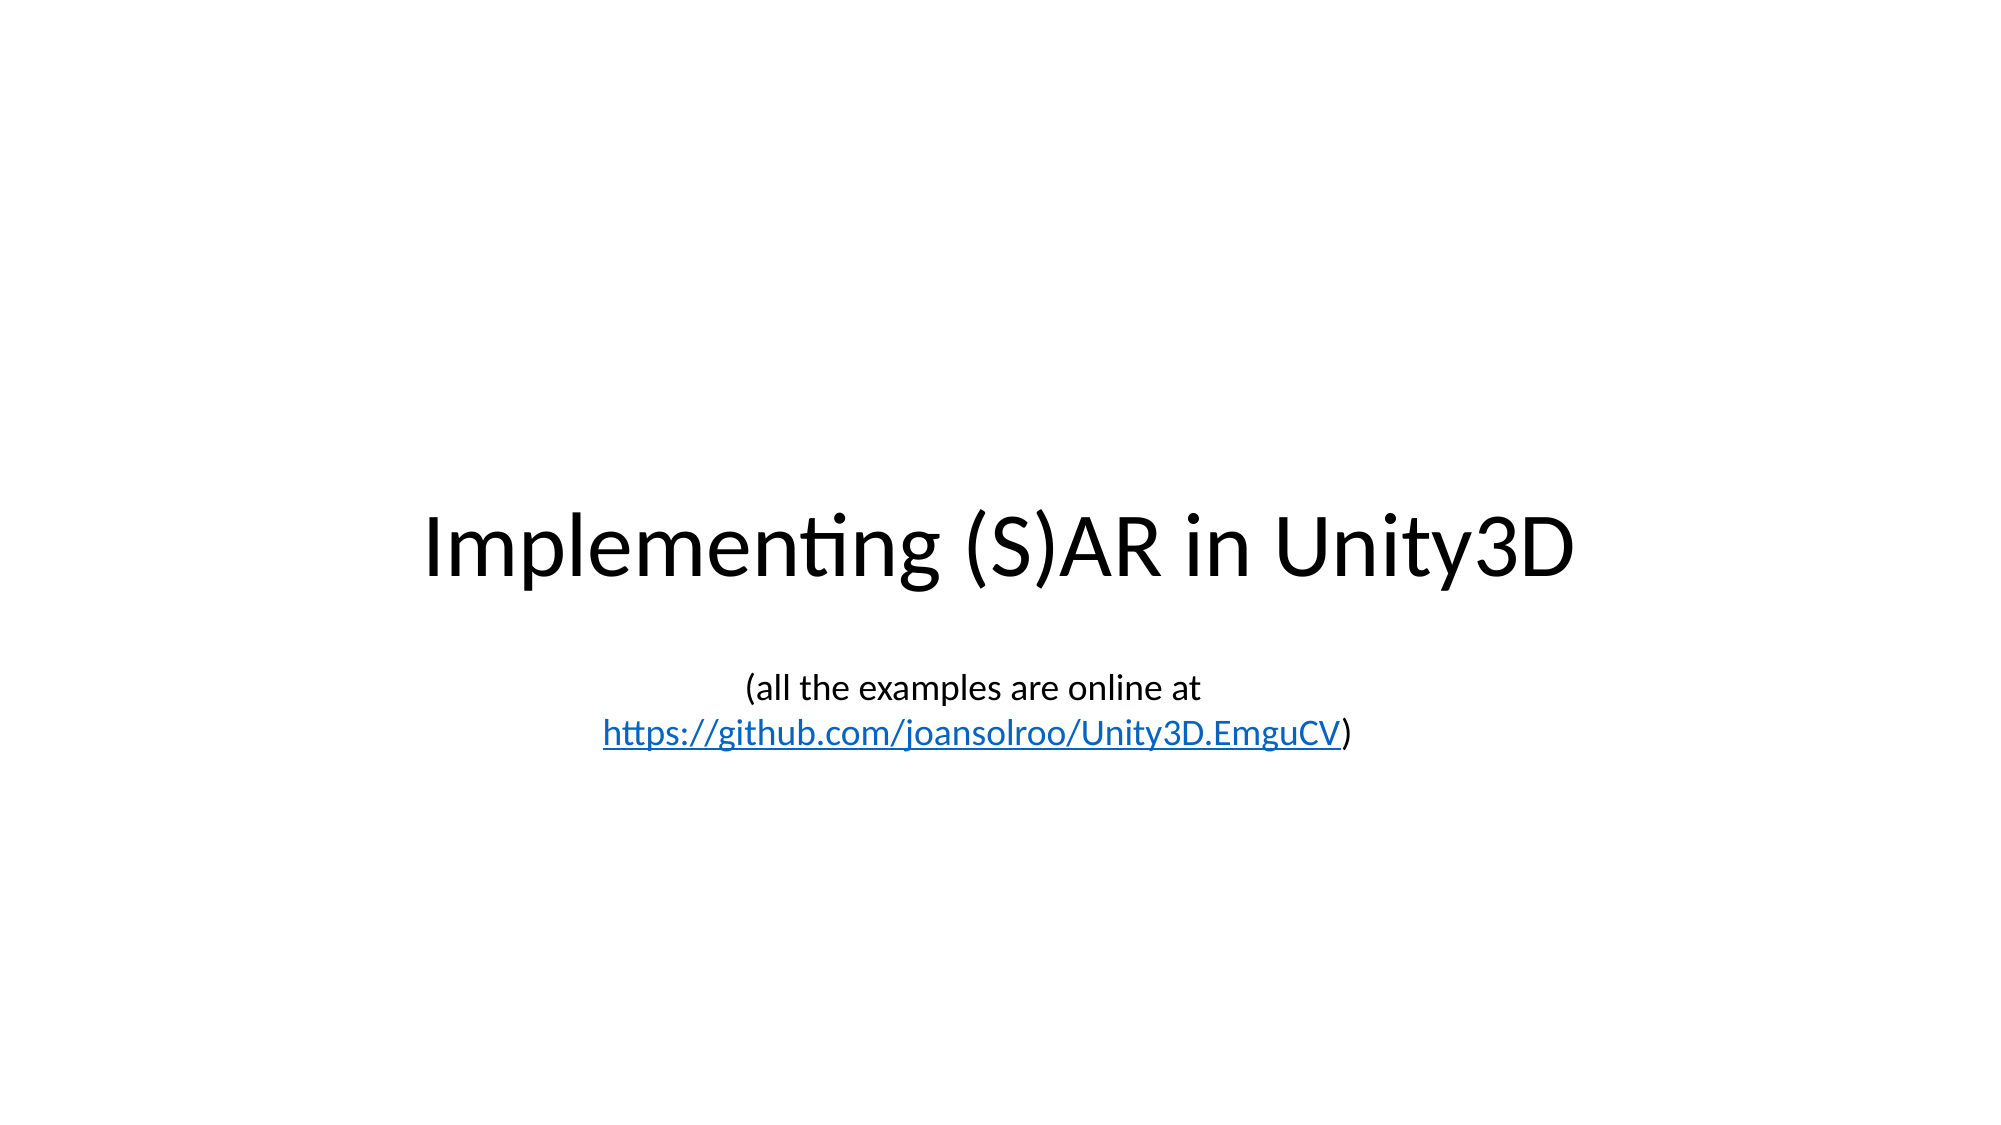

# Implementing (S)AR in Unity3D
(all the examples are online at https://github.com/joansolroo/Unity3D.EmguCV)